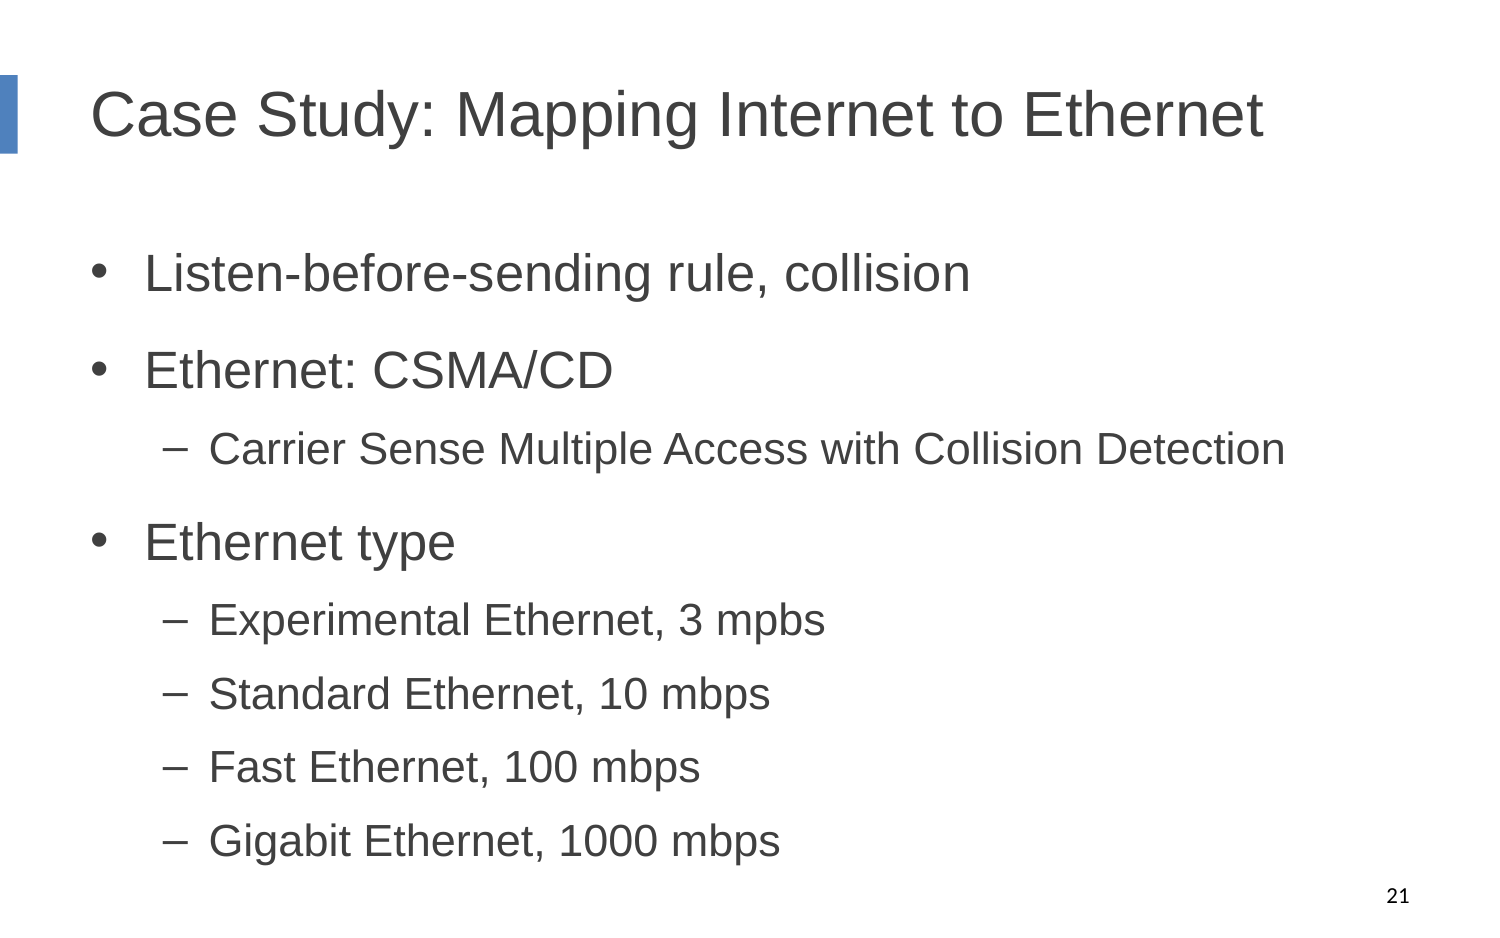

# Case Study: Mapping Internet to Ethernet
Listen-before-sending rule, collision
Ethernet: CSMA/CD
Carrier Sense Multiple Access with Collision Detection
Ethernet type
Experimental Ethernet, 3 mpbs
Standard Ethernet, 10 mbps
Fast Ethernet, 100 mbps
Gigabit Ethernet, 1000 mbps
21